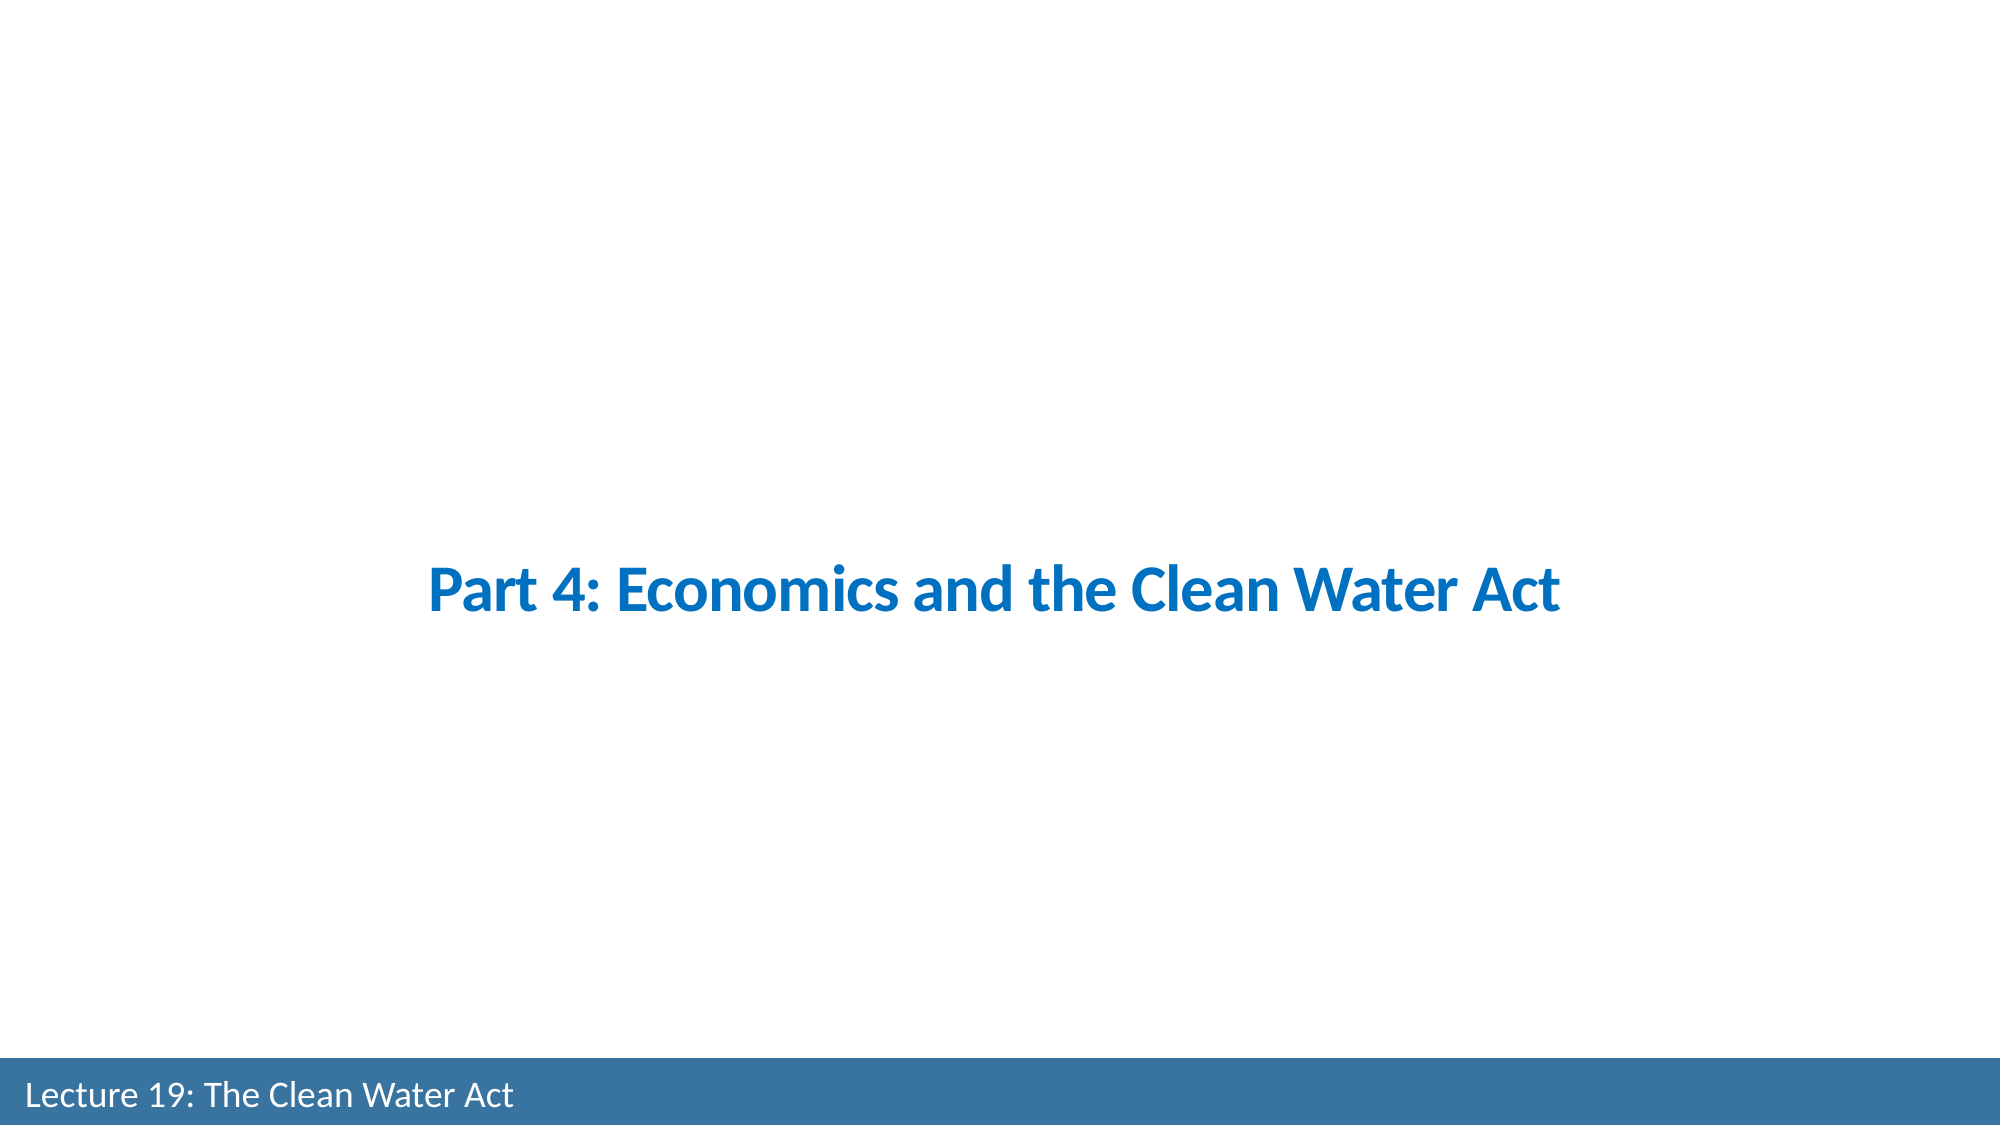

# Part 4: Economics and the Clean Water Act